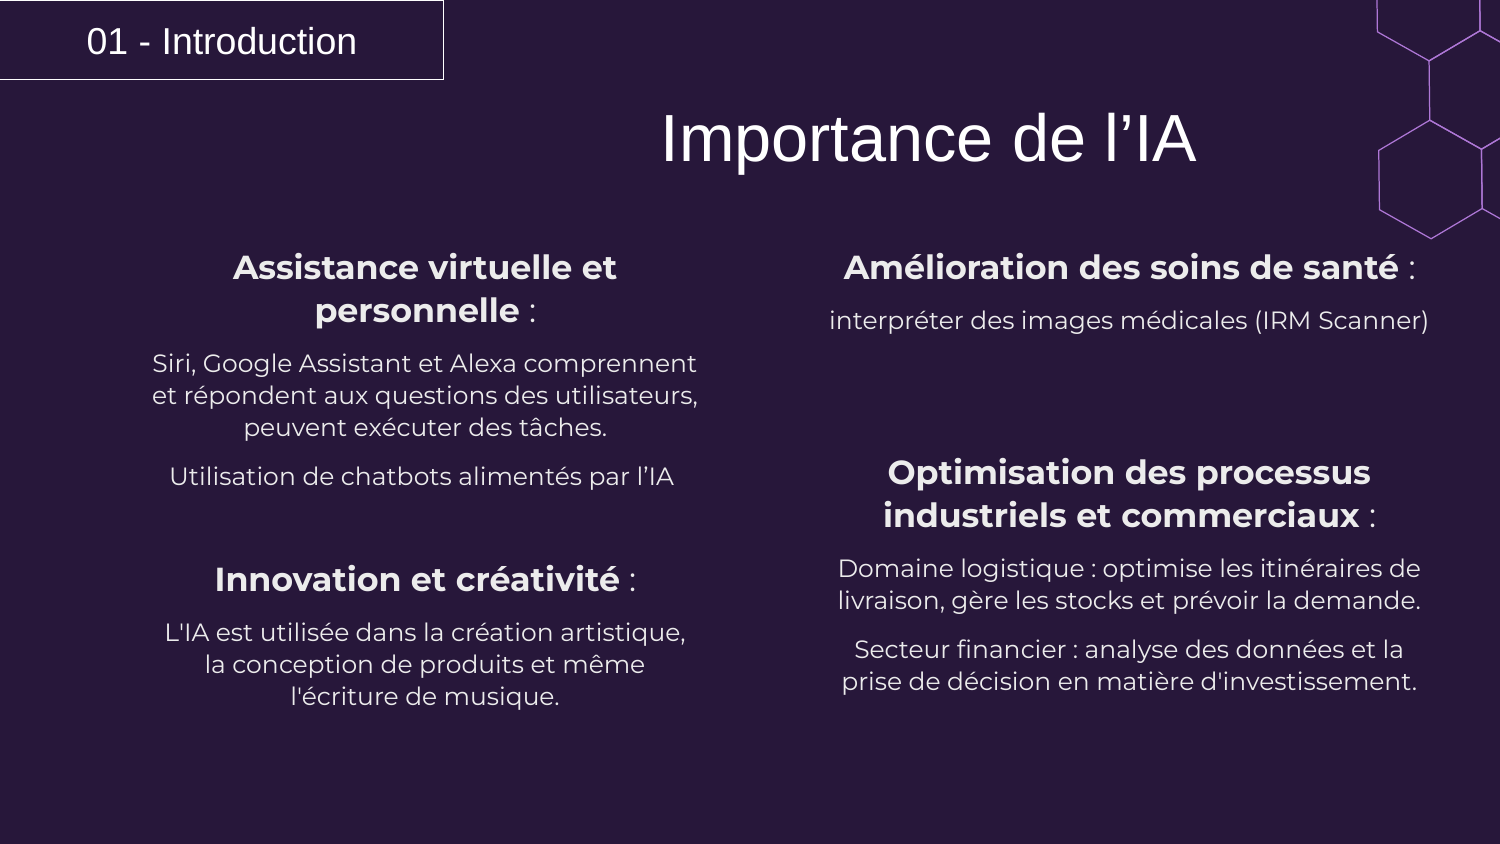

01 - Introduction
Importance de l’IA
Assistance virtuelle et personnelle :
Siri, Google Assistant et Alexa comprennent et répondent aux questions des utilisateurs, peuvent exécuter des tâches.
Utilisation de chatbots alimentés par l’IA

Innovation et créativité :
L'IA est utilisée dans la création artistique, la conception de produits et même l'écriture de musique.

Amélioration des soins de santé :
interpréter des images médicales (IRM Scanner)

Optimisation des processus industriels et commerciaux :
Domaine logistique : optimise les itinéraires de livraison, gère les stocks et prévoir la demande.
Secteur financier : analyse des données et la prise de décision en matière d'investissement.